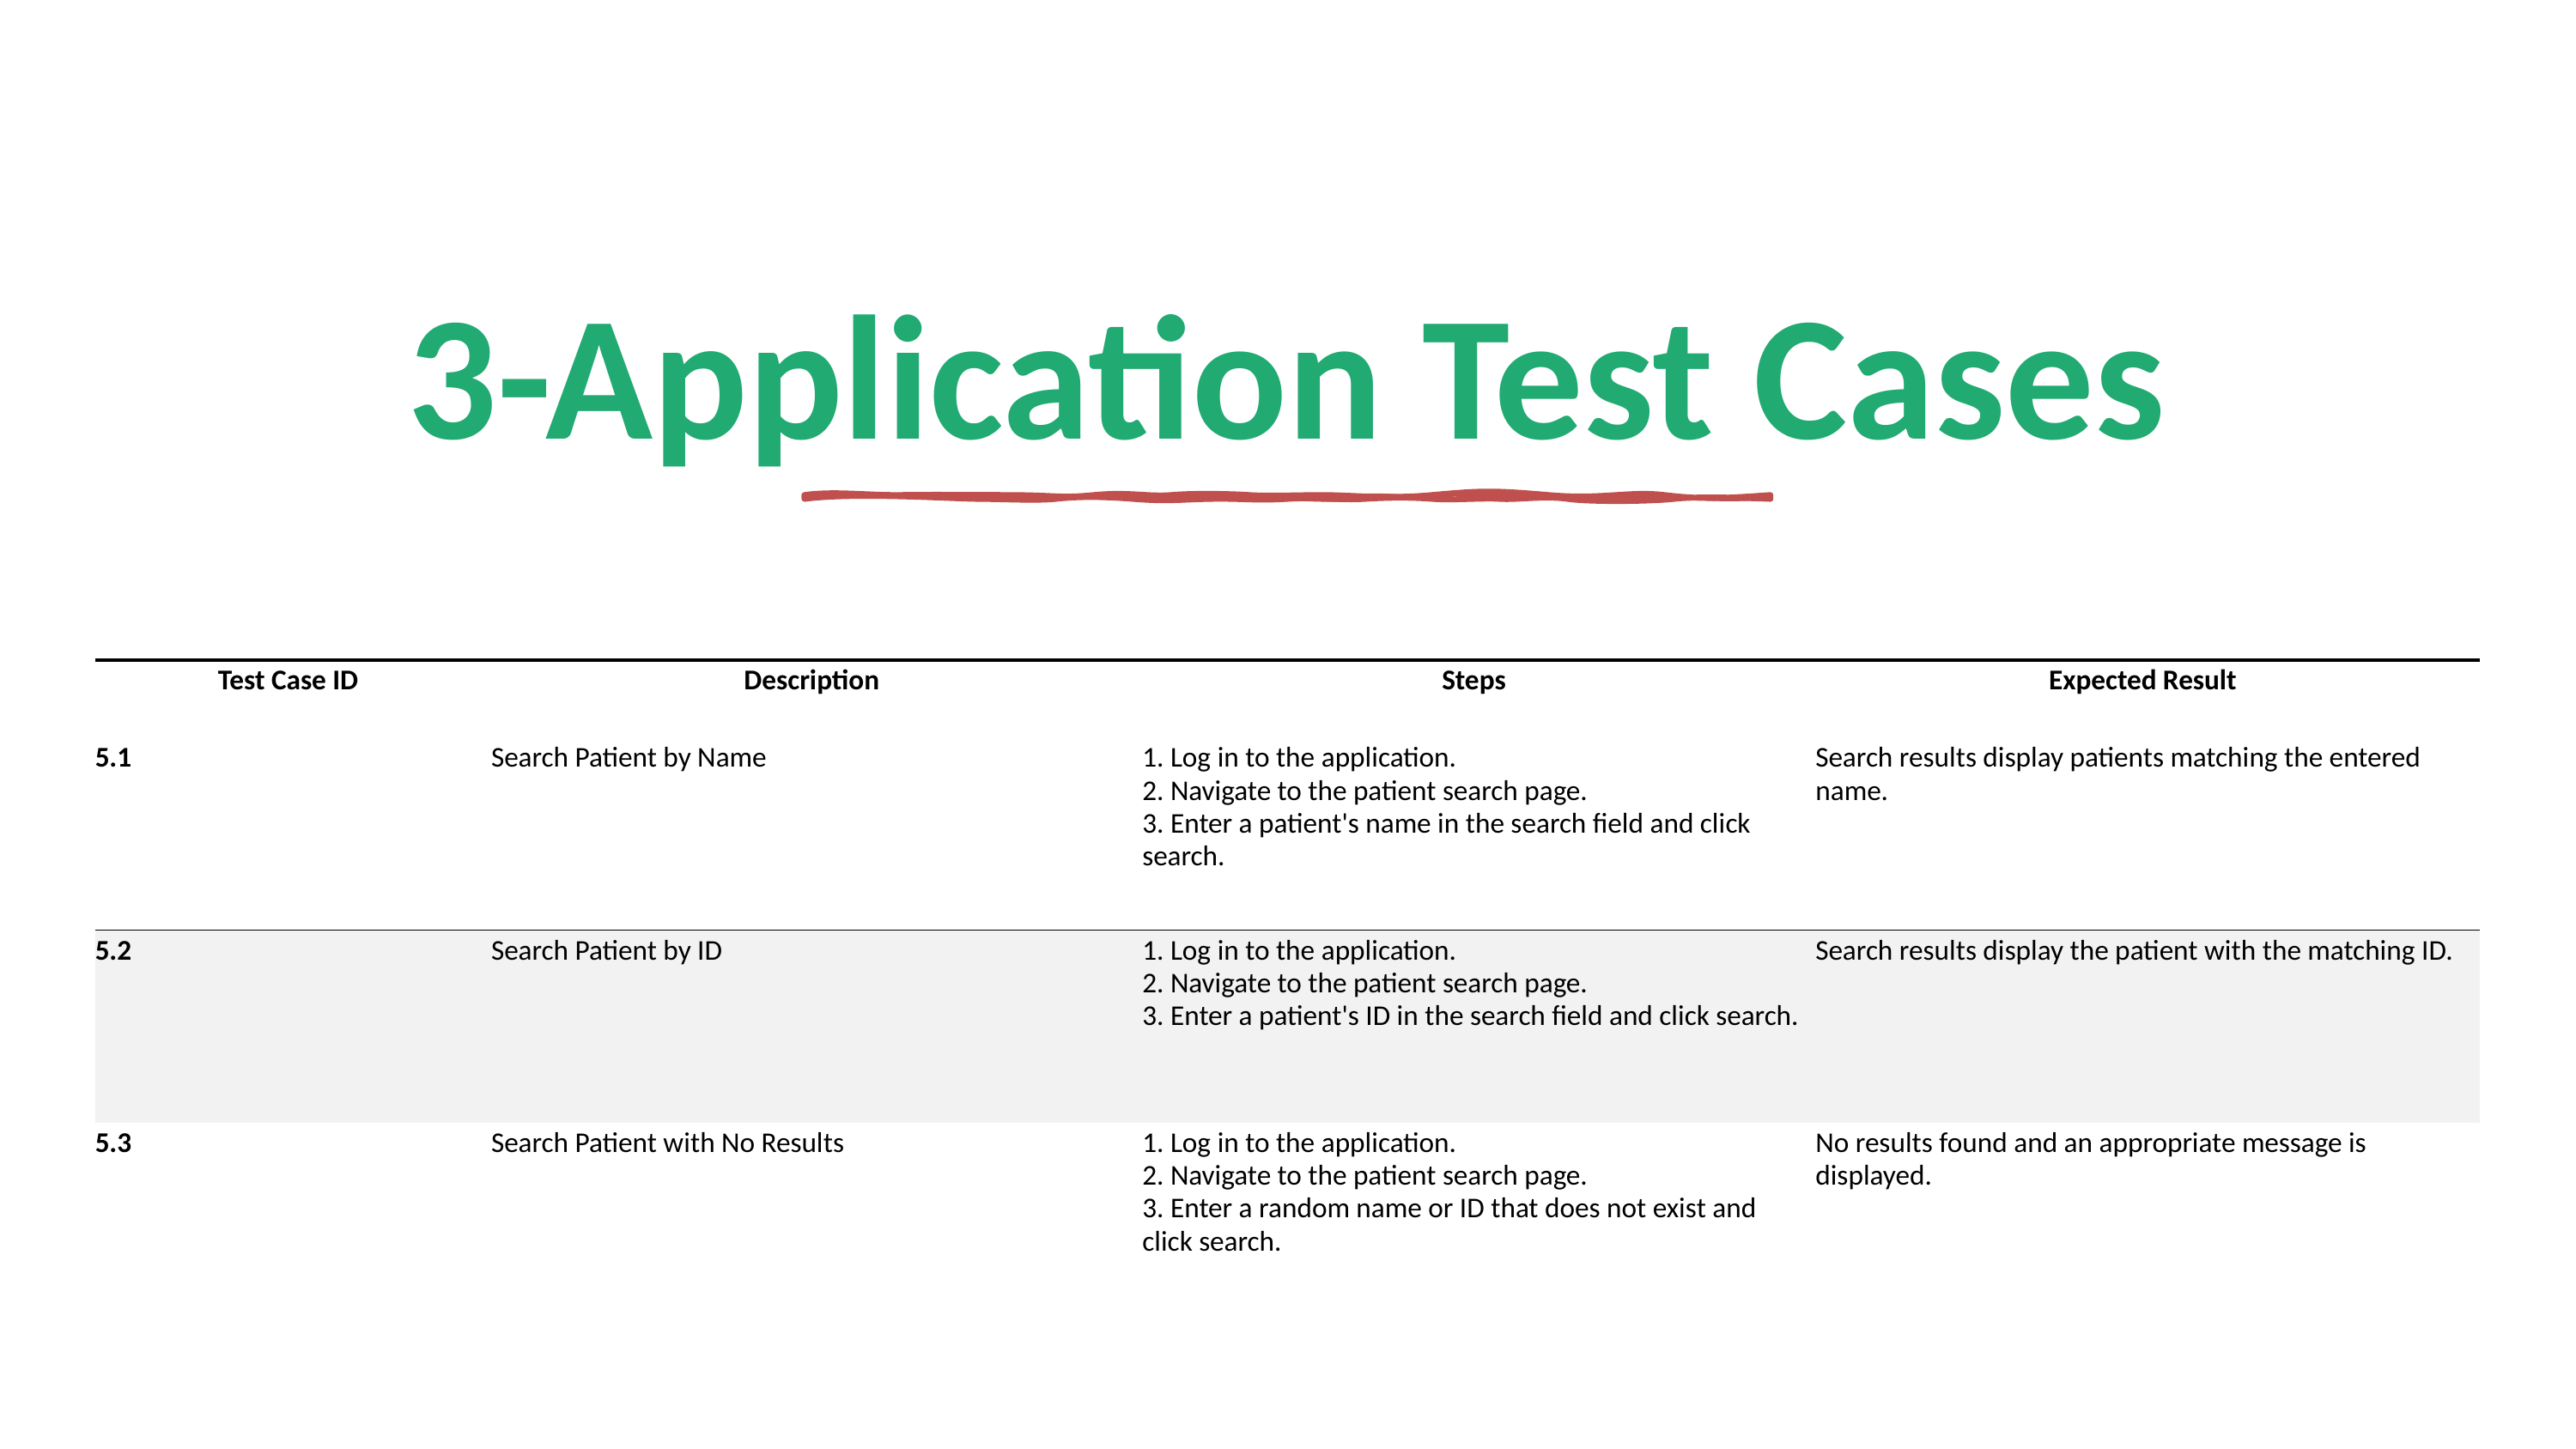

# 3-Application Test Cases

| Test Case ID | Description | Steps | Expected Result |
| --- | --- | --- | --- |
| 5.1 | Search Patient by Name | 1. Log in to the application. 2. Navigate to the patient search page. 3. Enter a patient's name in the search field and click search. | Search results display patients matching the entered name. |
| 5.2 | Search Patient by ID | 1. Log in to the application. 2. Navigate to the patient search page. 3. Enter a patient's ID in the search field and click search. | Search results display the patient with the matching ID. |
| 5.3 | Search Patient with No Results | 1. Log in to the application. 2. Navigate to the patient search page. 3. Enter a random name or ID that does not exist and click search. | No results found and an appropriate message is displayed. |